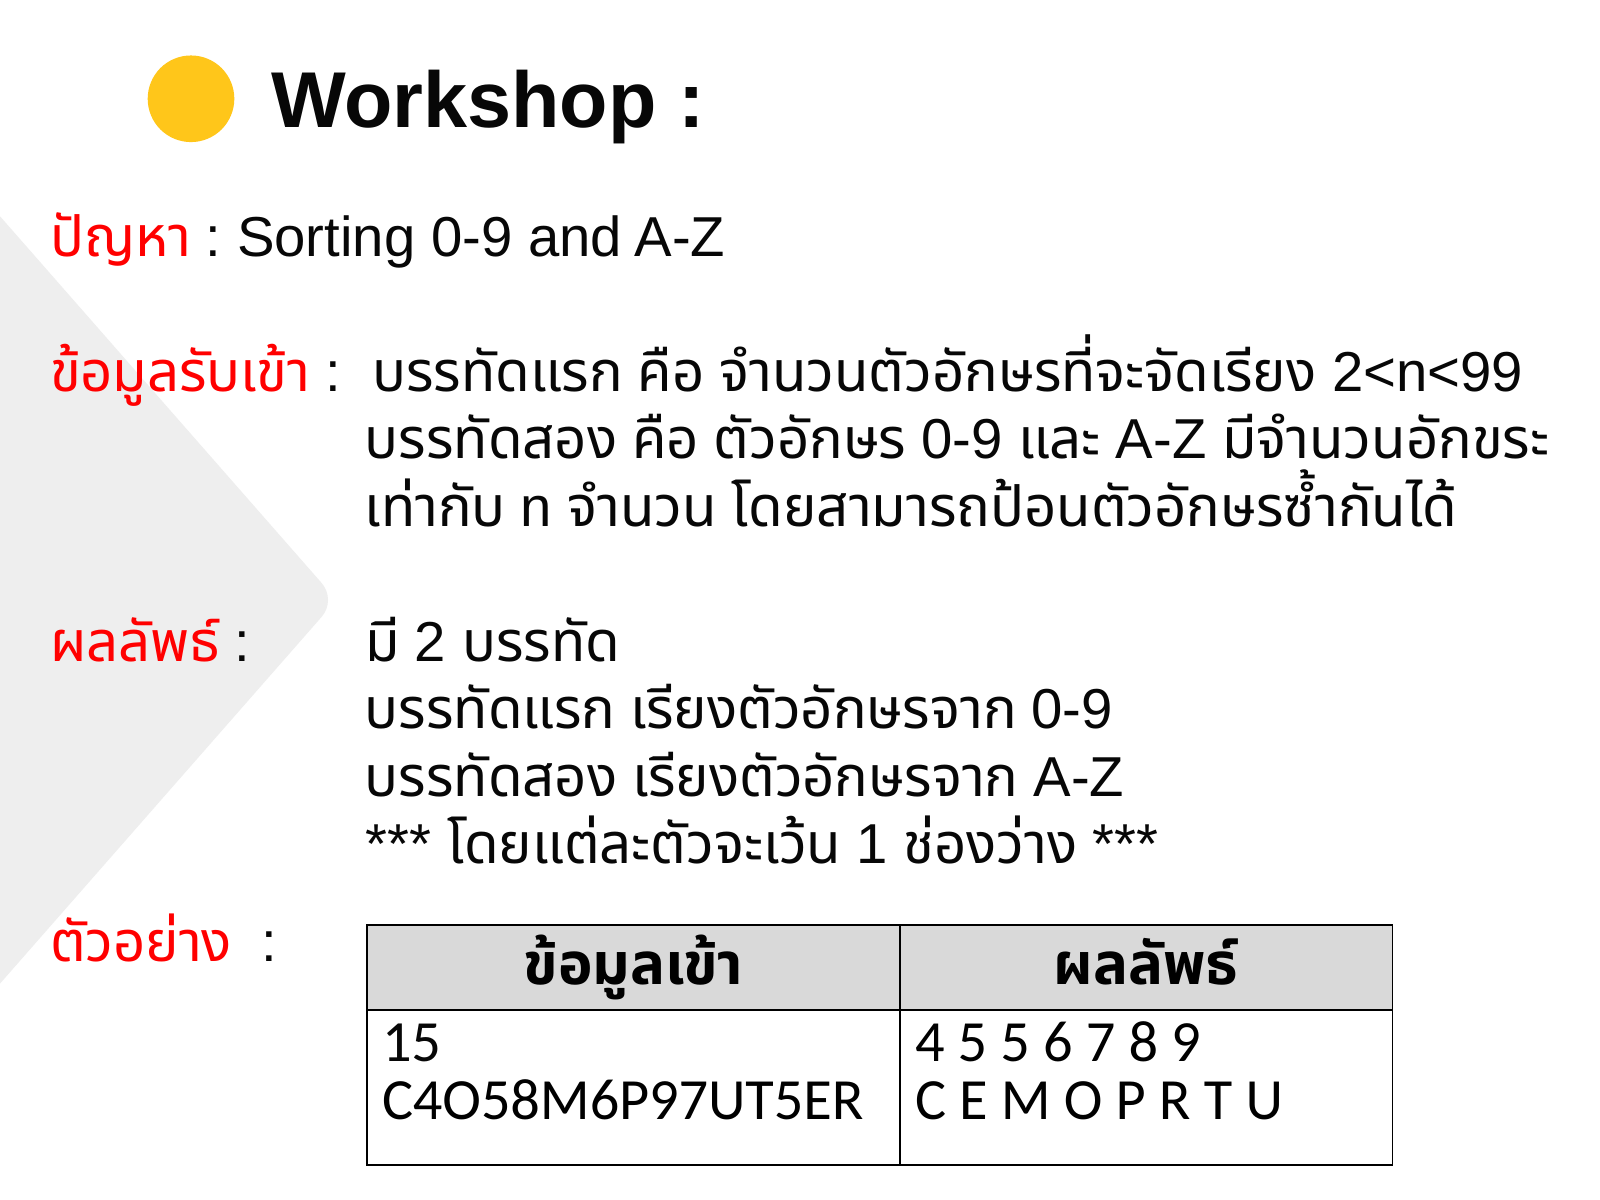

Workshop :
ปัญหา : Sorting 0-9 and A-Z

ข้อมูลรับเข้า :  บรรทัดแรก คือ จำนวนตัวอักษรที่จะจัดเรียง 2<n<99
		 บรรทัดสอง คือ ตัวอักษร 0-9 และ A-Z มีจำนวนอักขระ
		 เท่ากับ n จำนวน โดยสามารถป้อนตัวอักษรซ้ำกันได้

ผลลัพธ์ : 	 มี 2 บรรทัด
		 บรรทัดแรก เรียงตัวอักษรจาก 0-9
		 บรรทัดสอง เรียงตัวอักษรจาก A-Z
		 *** โดยแต่ละตัวจะเว้น 1 ช่องว่าง ***

ตัวอย่าง  :

| ข้อมูลเข้า | ผลลัพธ์ |
| --- | --- |
| 15 C4O58M6P97UT5ER | 4 5 5 6 7 8 9 C E M O P R T U |